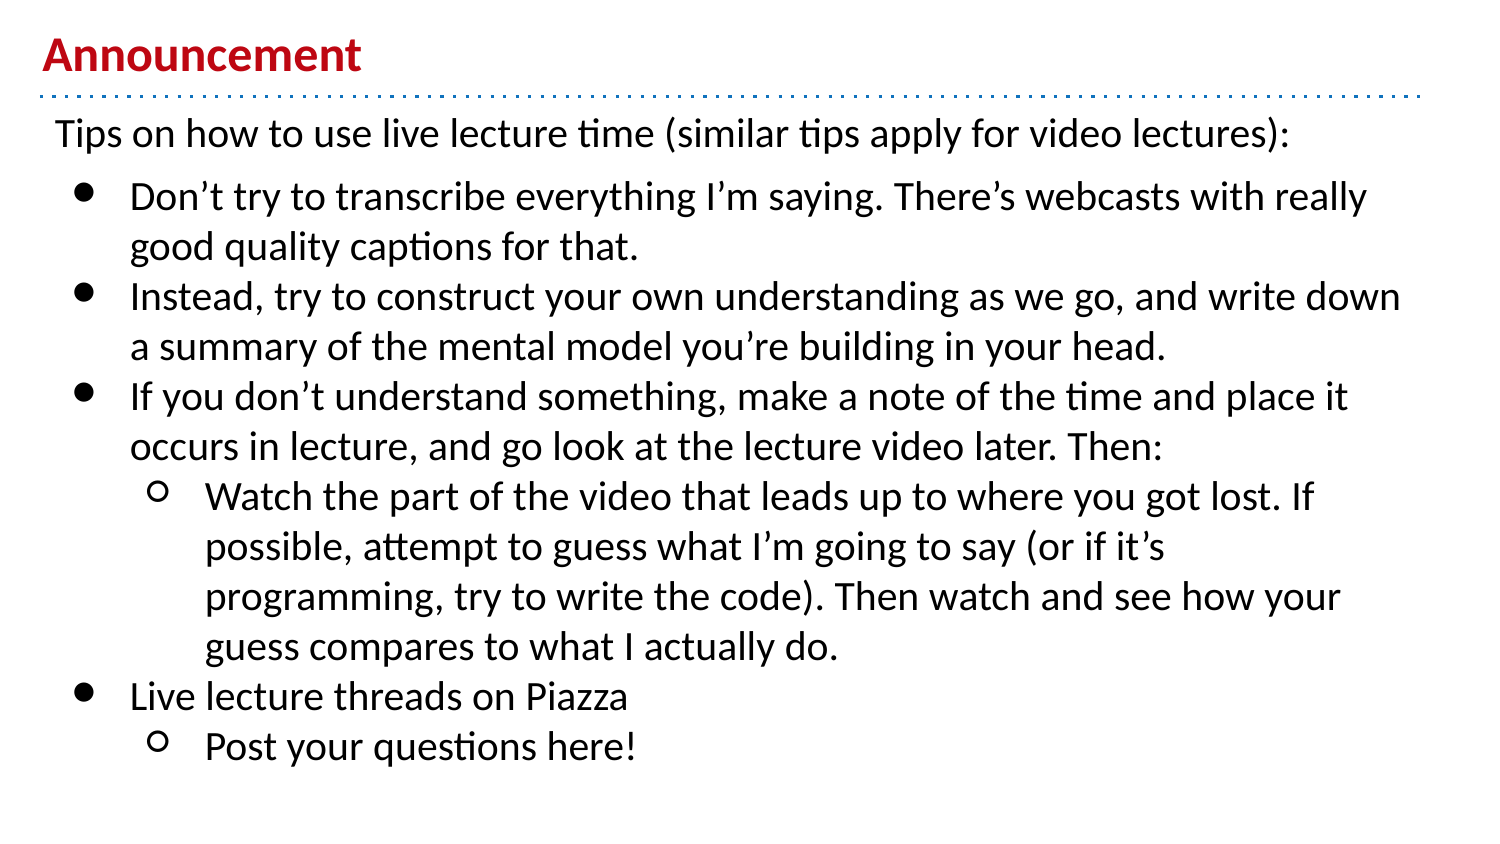

# Announcement
Tips on how to use live lecture time (similar tips apply for video lectures):
Don’t try to transcribe everything I’m saying. There’s webcasts with really good quality captions for that.
Instead, try to construct your own understanding as we go, and write down a summary of the mental model you’re building in your head.
If you don’t understand something, make a note of the time and place it occurs in lecture, and go look at the lecture video later. Then:
Watch the part of the video that leads up to where you got lost. If possible, attempt to guess what I’m going to say (or if it’s programming, try to write the code). Then watch and see how your guess compares to what I actually do.
Live lecture threads on Piazza
Post your questions here!